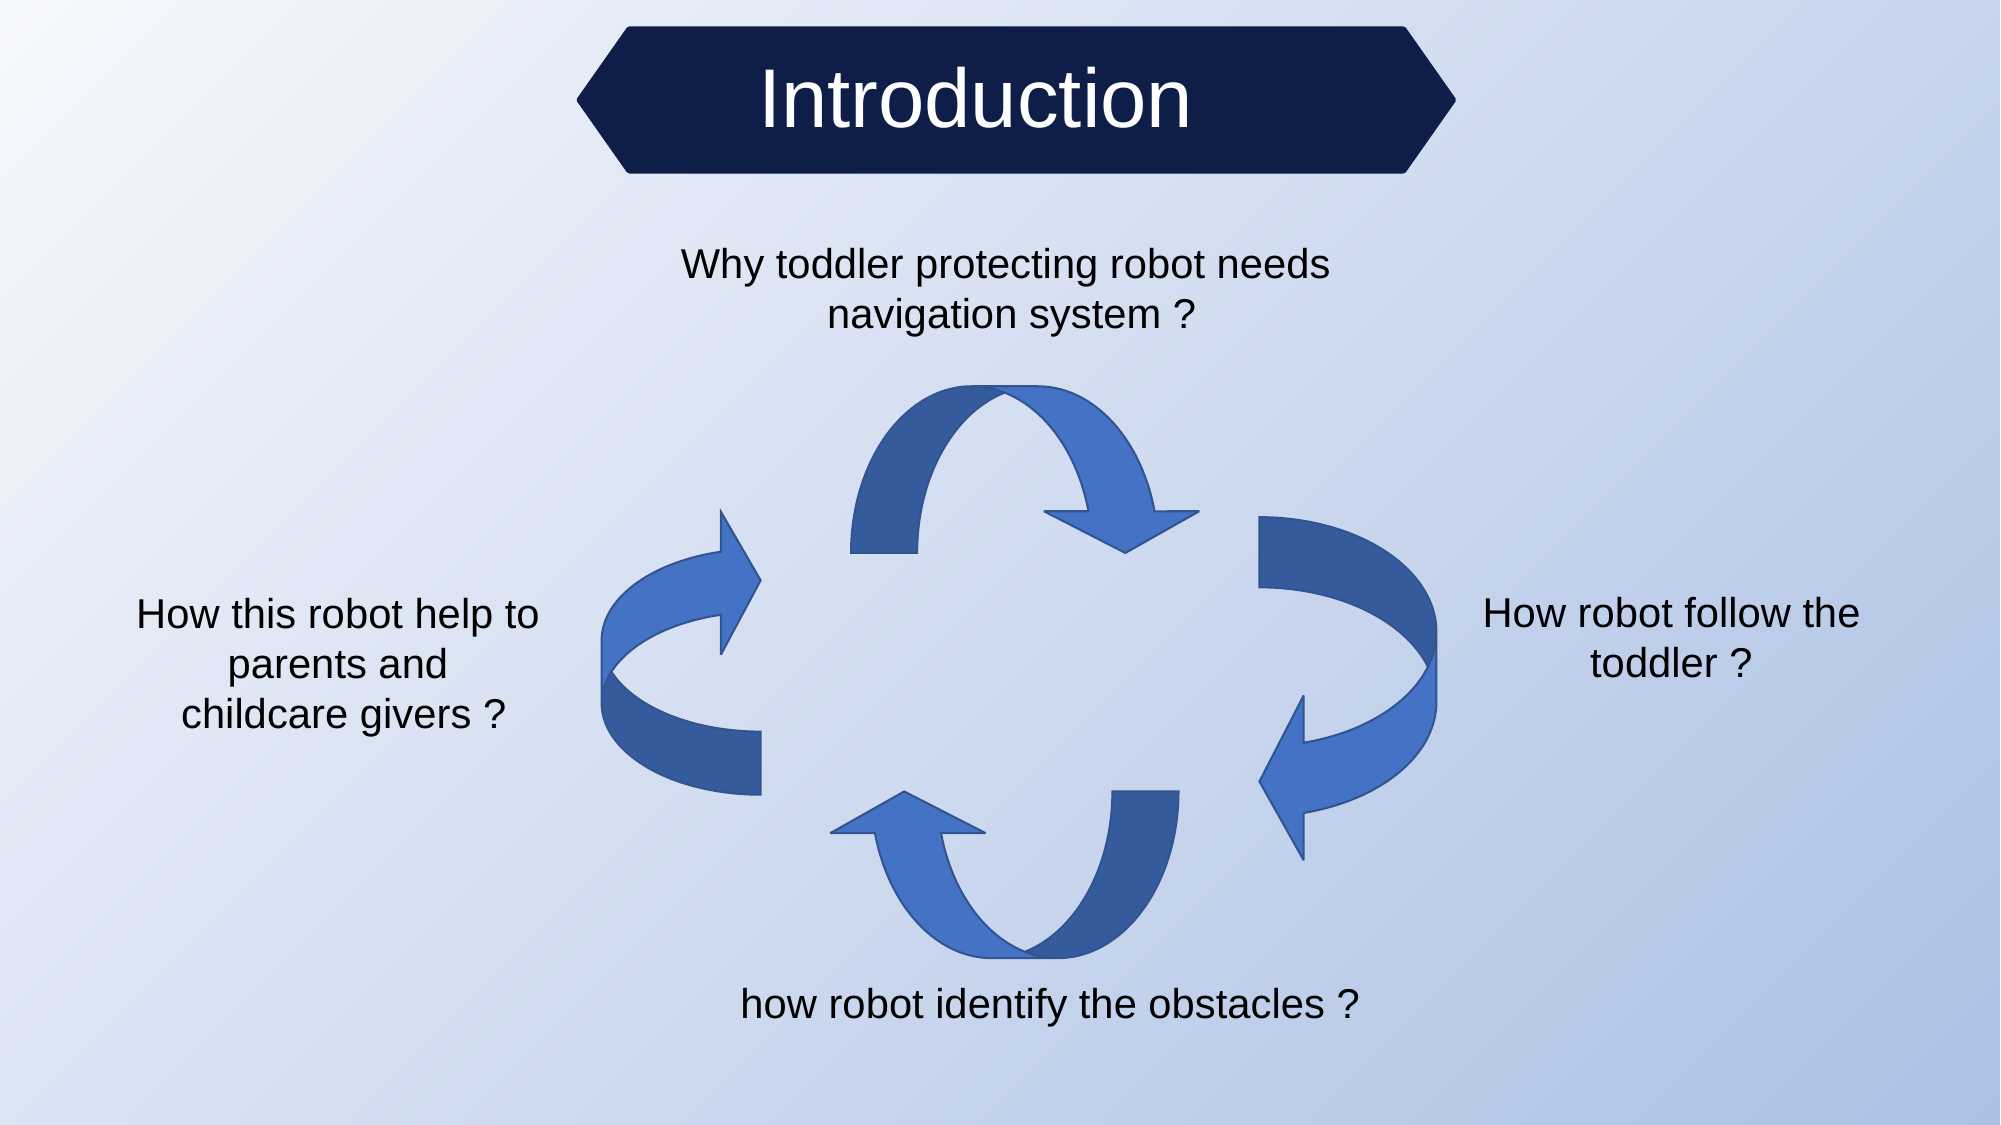

Introduction
Why toddler protecting robot needs  navigation system ?

How robot follow the toddler ?
How this robot help to parents and
 childcare givers ?

how robot identify the obstacles ?